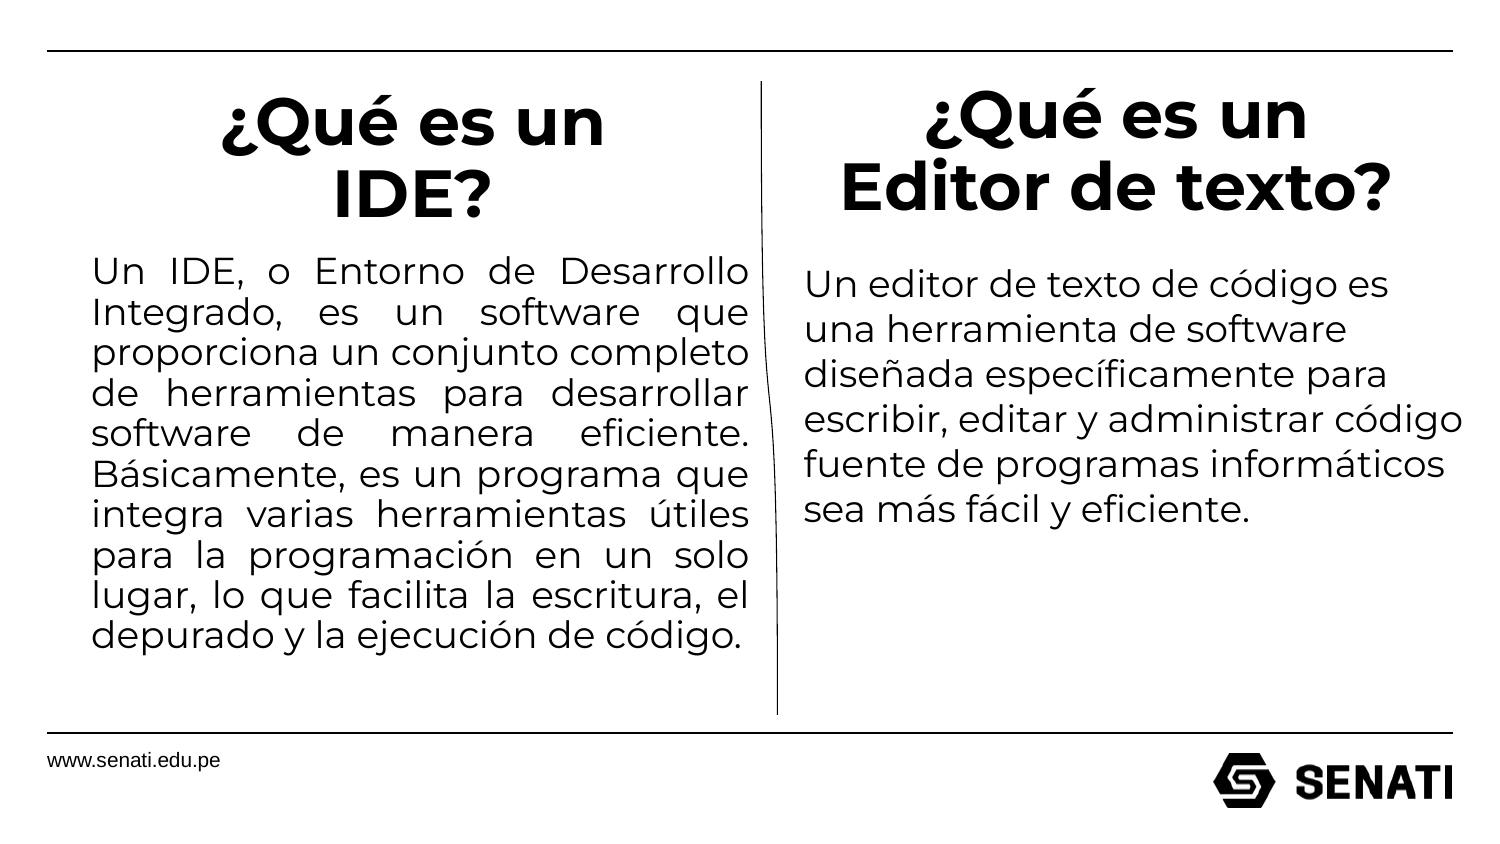

¿Qué es un Editor de texto?
# ¿Qué es un IDE?
Un IDE, o Entorno de Desarrollo Integrado, es un software que proporciona un conjunto completo de herramientas para desarrollar software de manera eficiente. Básicamente, es un programa que integra varias herramientas útiles para la programación en un solo lugar, lo que facilita la escritura, el depurado y la ejecución de código.
Un editor de texto de código es una herramienta de software diseñada específicamente para escribir, editar y administrar código fuente de programas informáticos sea más fácil y eficiente.